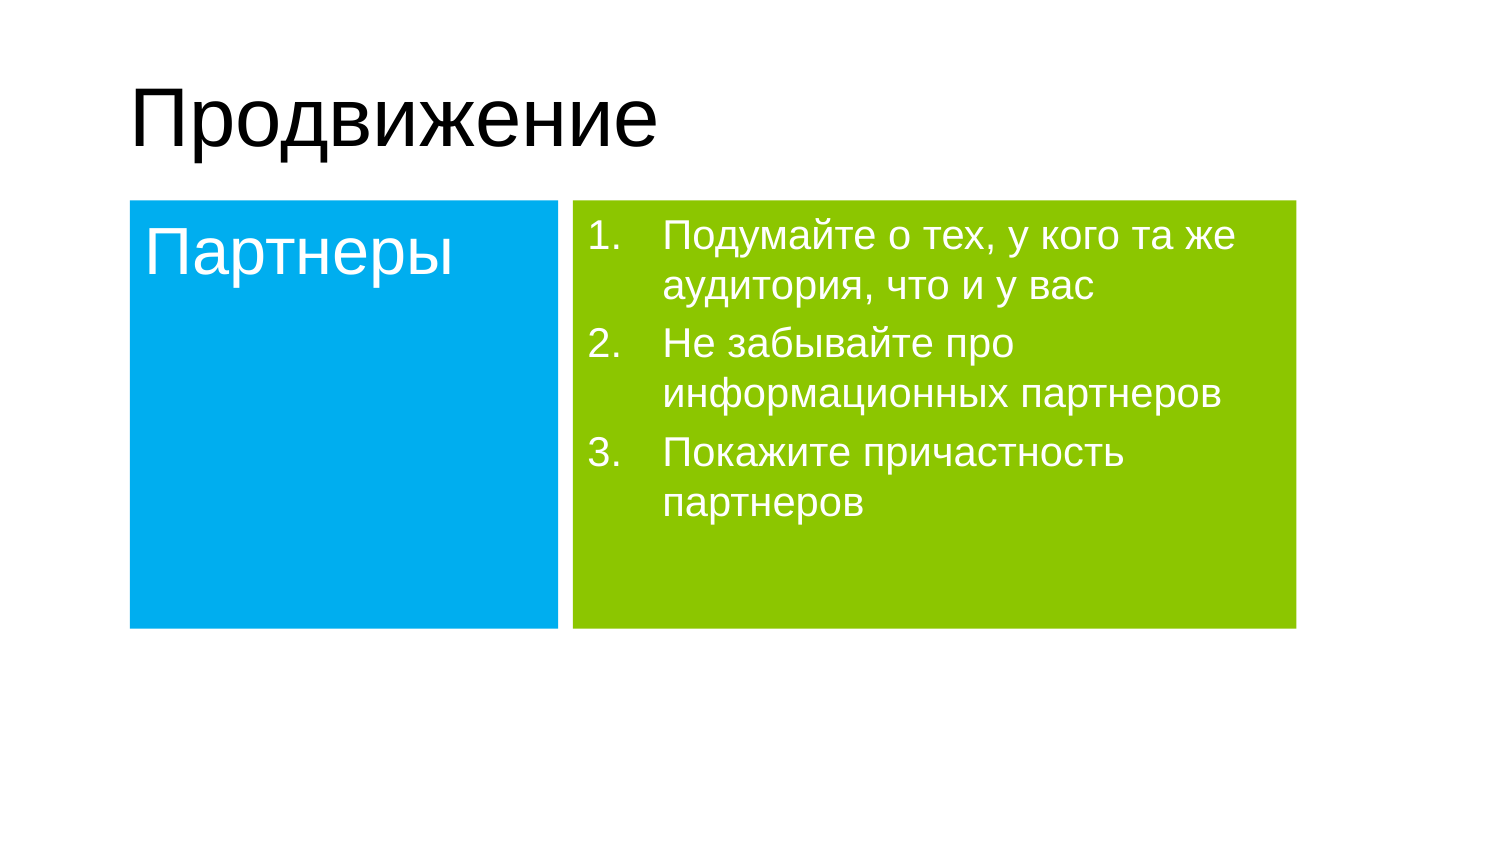

# Продвижение
Партнеры
Подумайте о тех, у кого та же аудитория, что и у вас
Не забывайте про информационных партнеров
Покажите причастность партнеров